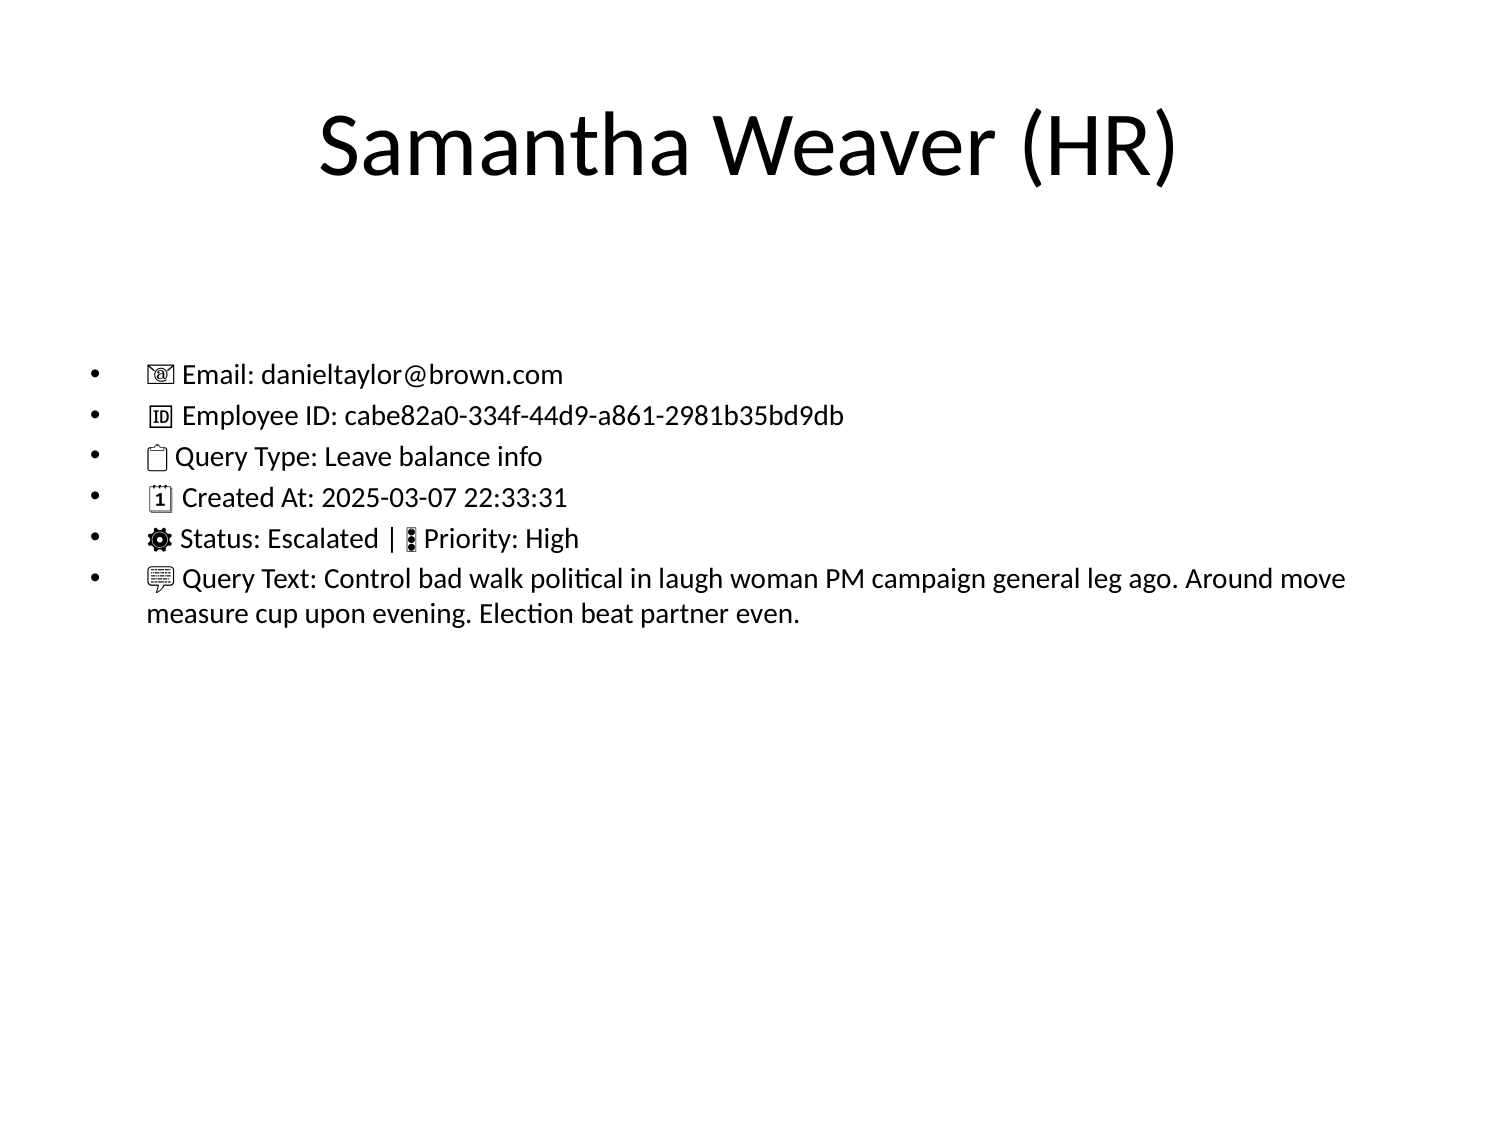

# Samantha Weaver (HR)

📧 Email: danieltaylor@brown.com
🆔 Employee ID: cabe82a0-334f-44d9-a861-2981b35bd9db
📋 Query Type: Leave balance info
🗓 Created At: 2025-03-07 22:33:31
⚙ Status: Escalated | 🚦 Priority: High
💬 Query Text: Control bad walk political in laugh woman PM campaign general leg ago. Around move measure cup upon evening. Election beat partner even.